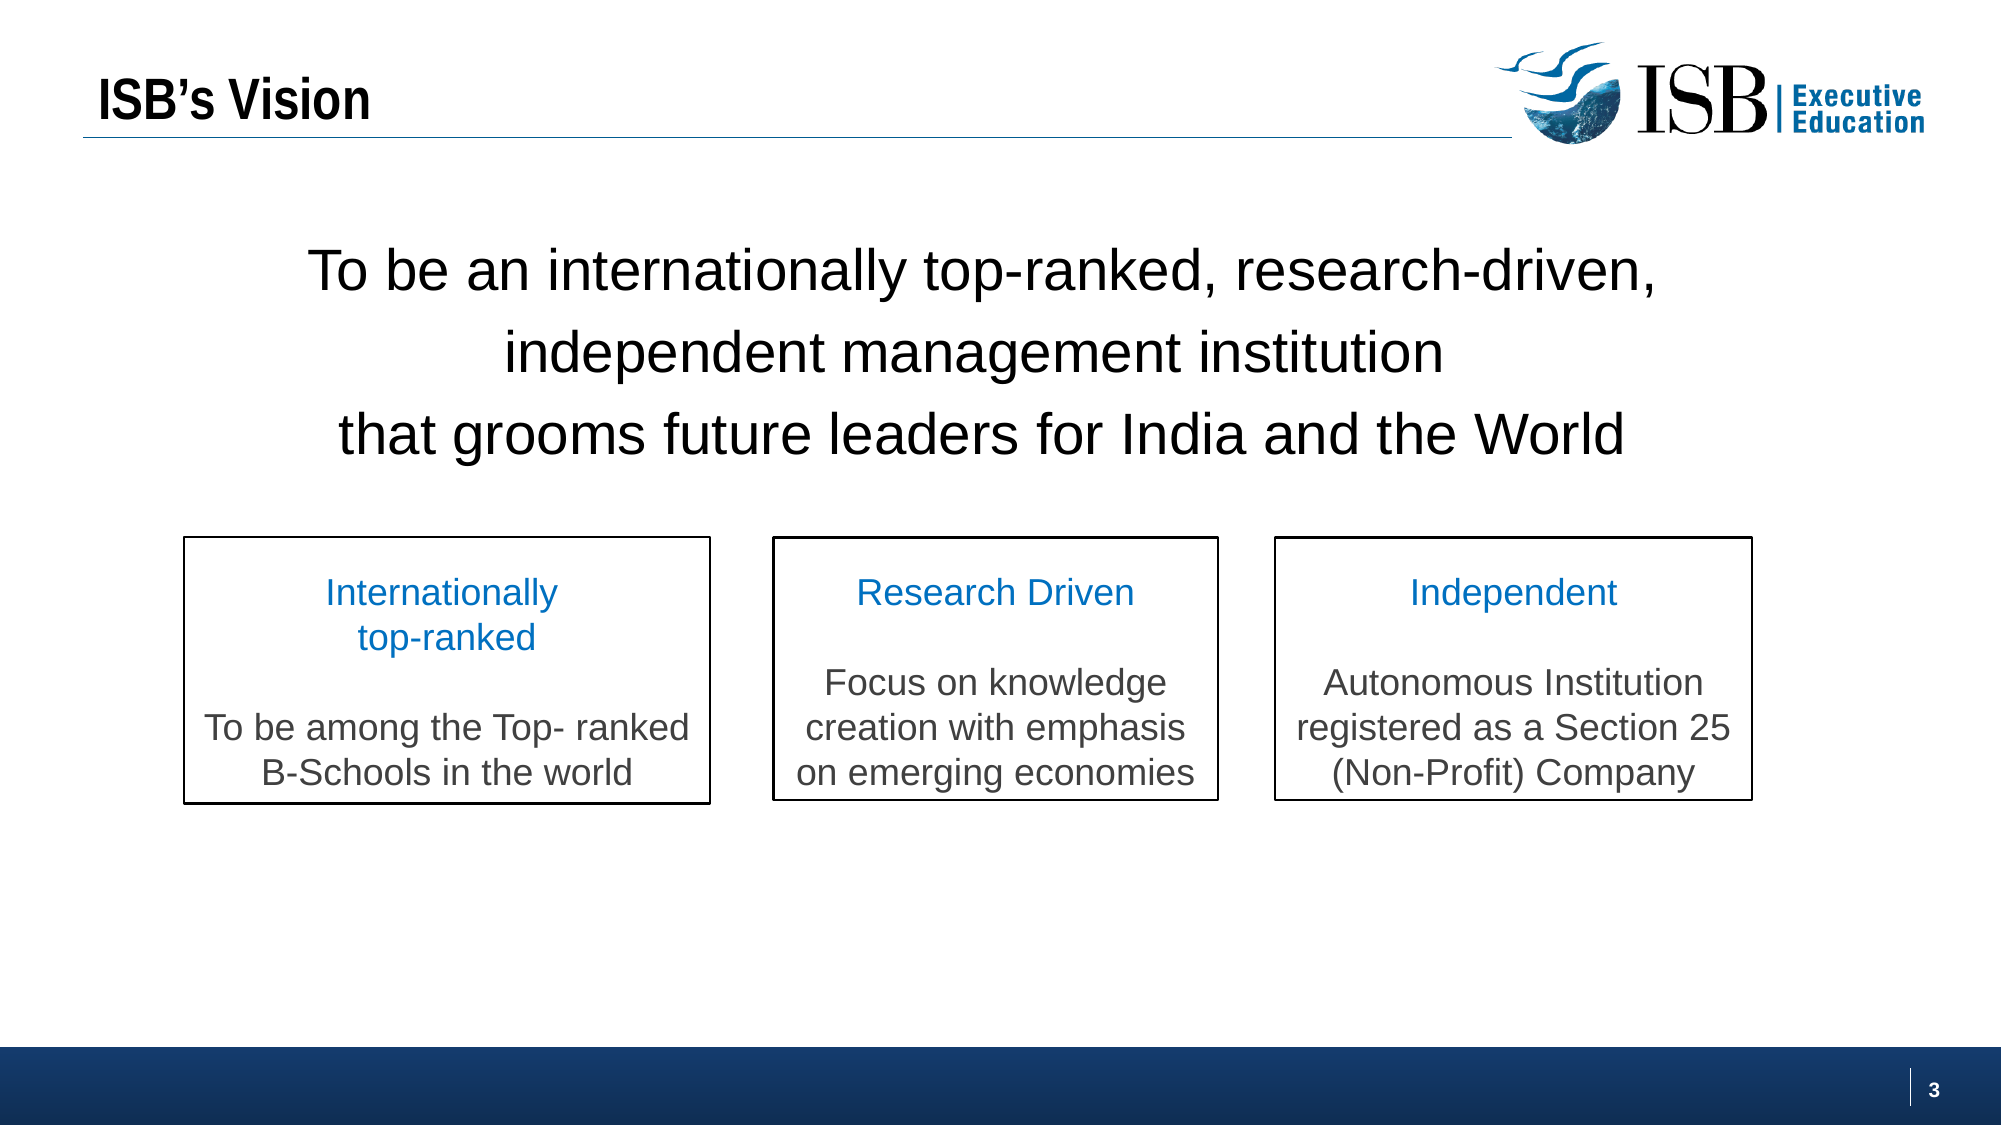

# ISB’s Vision
To be an internationally top-ranked, research-driven,
independent management institution
that grooms future leaders for India and the World

Internationally
top-ranked

To be among the Top- ranked B-Schools in the world
Research Driven

Focus on knowledge creation with emphasis on emerging economies
Independent

Autonomous Institution registered as a Section 25 (Non-Profit) Company
3